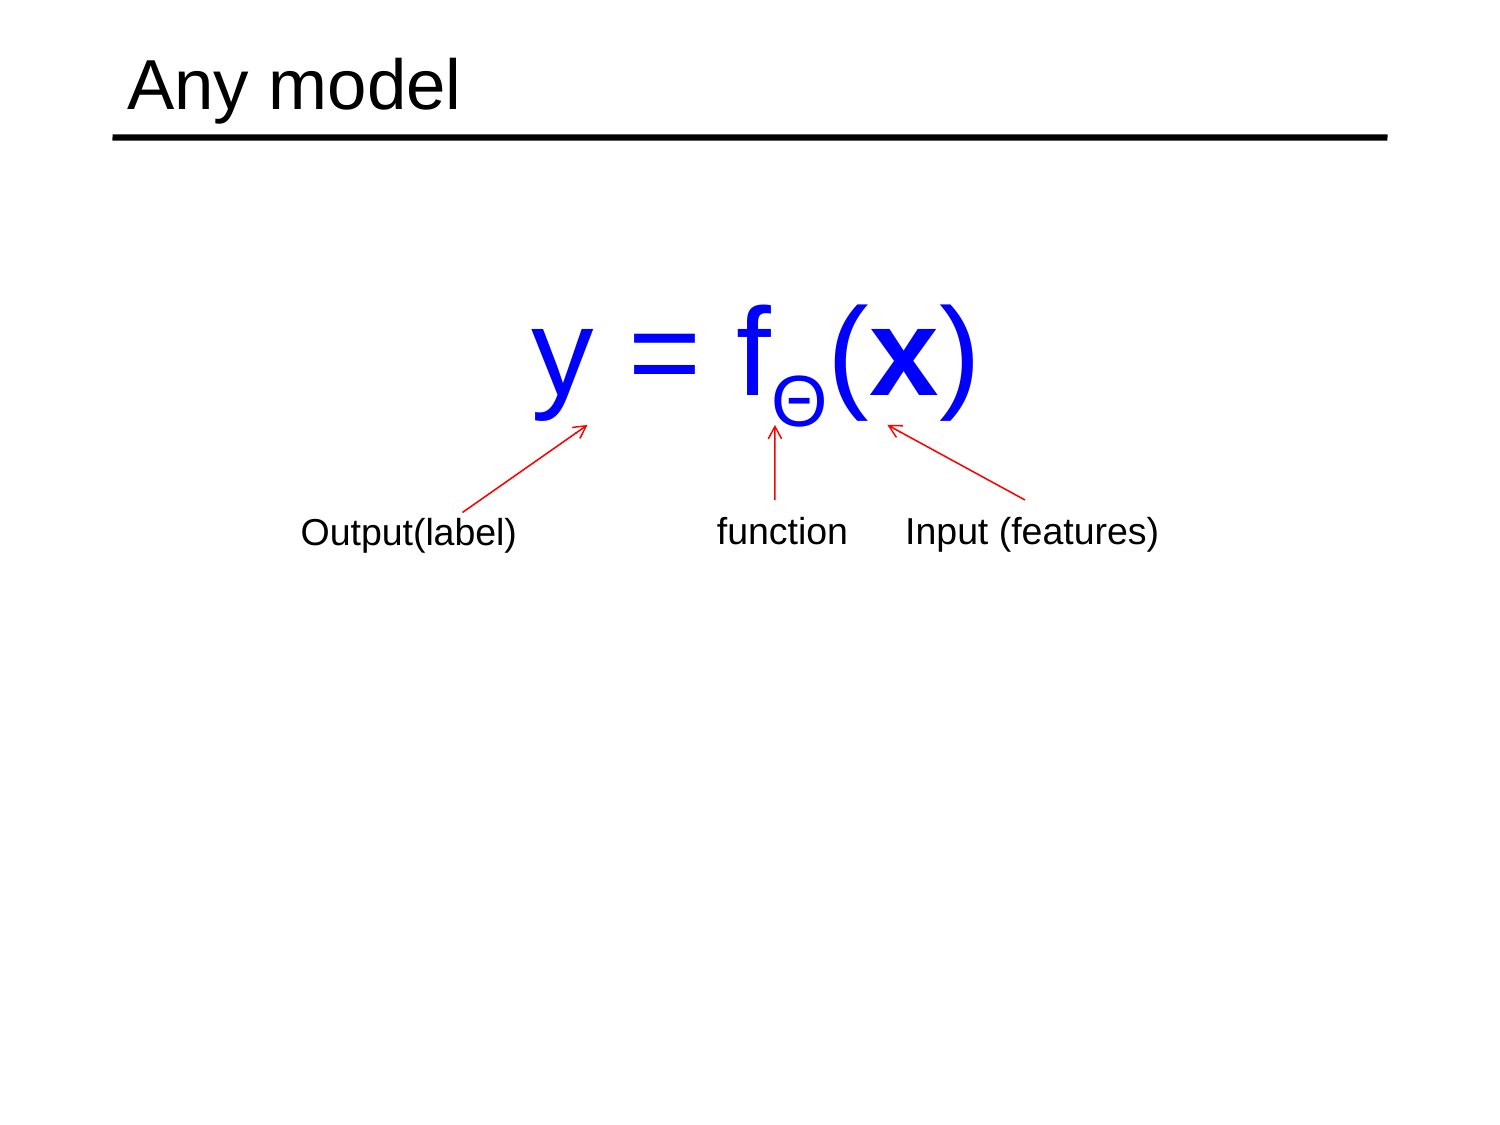

# Any model
y = fΘ(x)

function
Input (features)
Output(label)